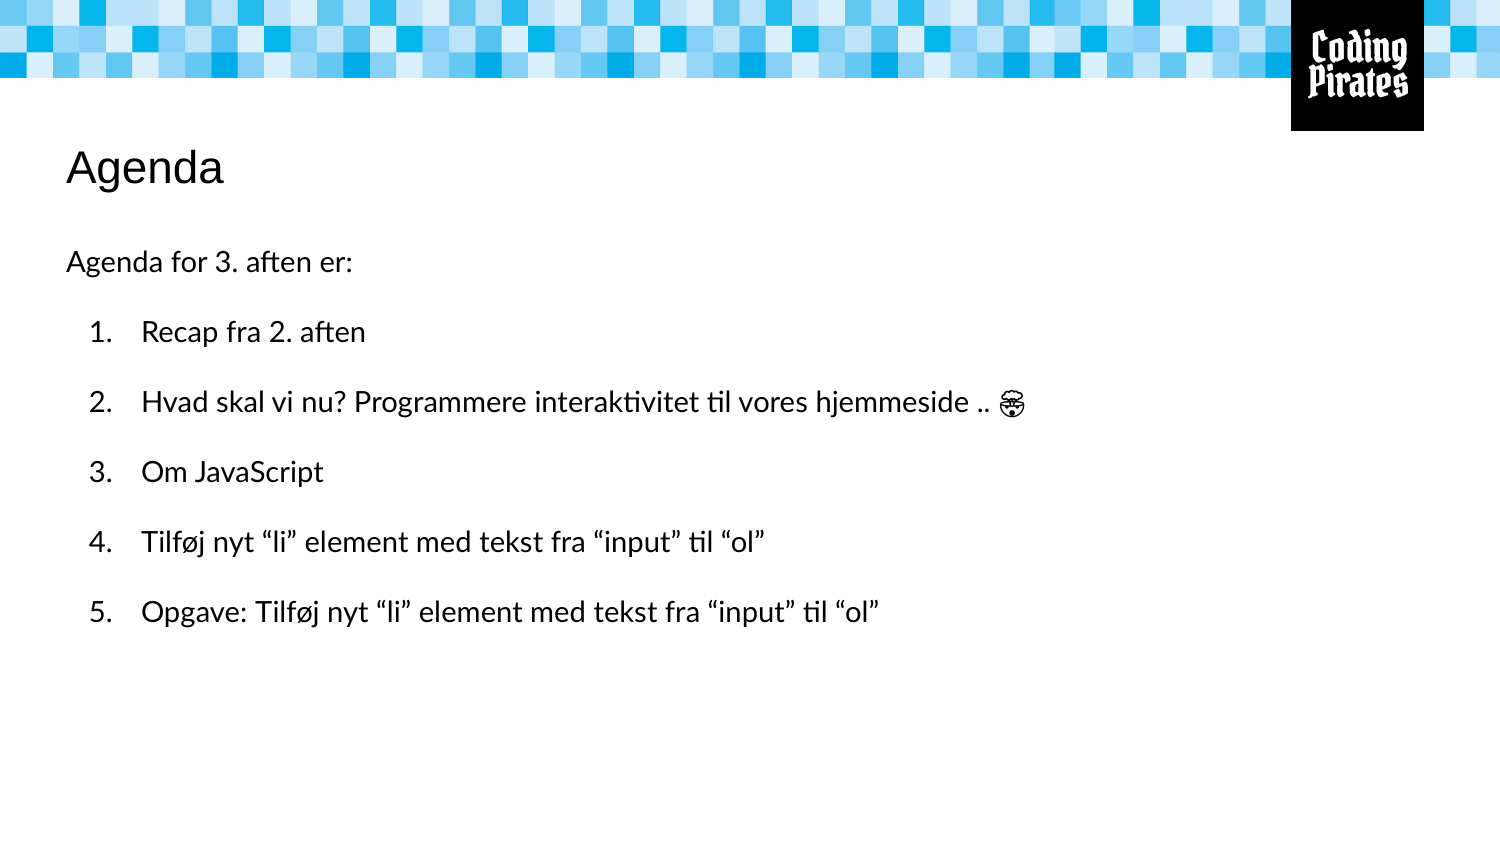

# Agenda
Agenda for 3. aften er:
Recap fra 2. aften
Hvad skal vi nu? Programmere interaktivitet til vores hjemmeside .. 🤯
Om JavaScript
Tilføj nyt “li” element med tekst fra “input” til “ol”
Opgave: Tilføj nyt “li” element med tekst fra “input” til “ol”